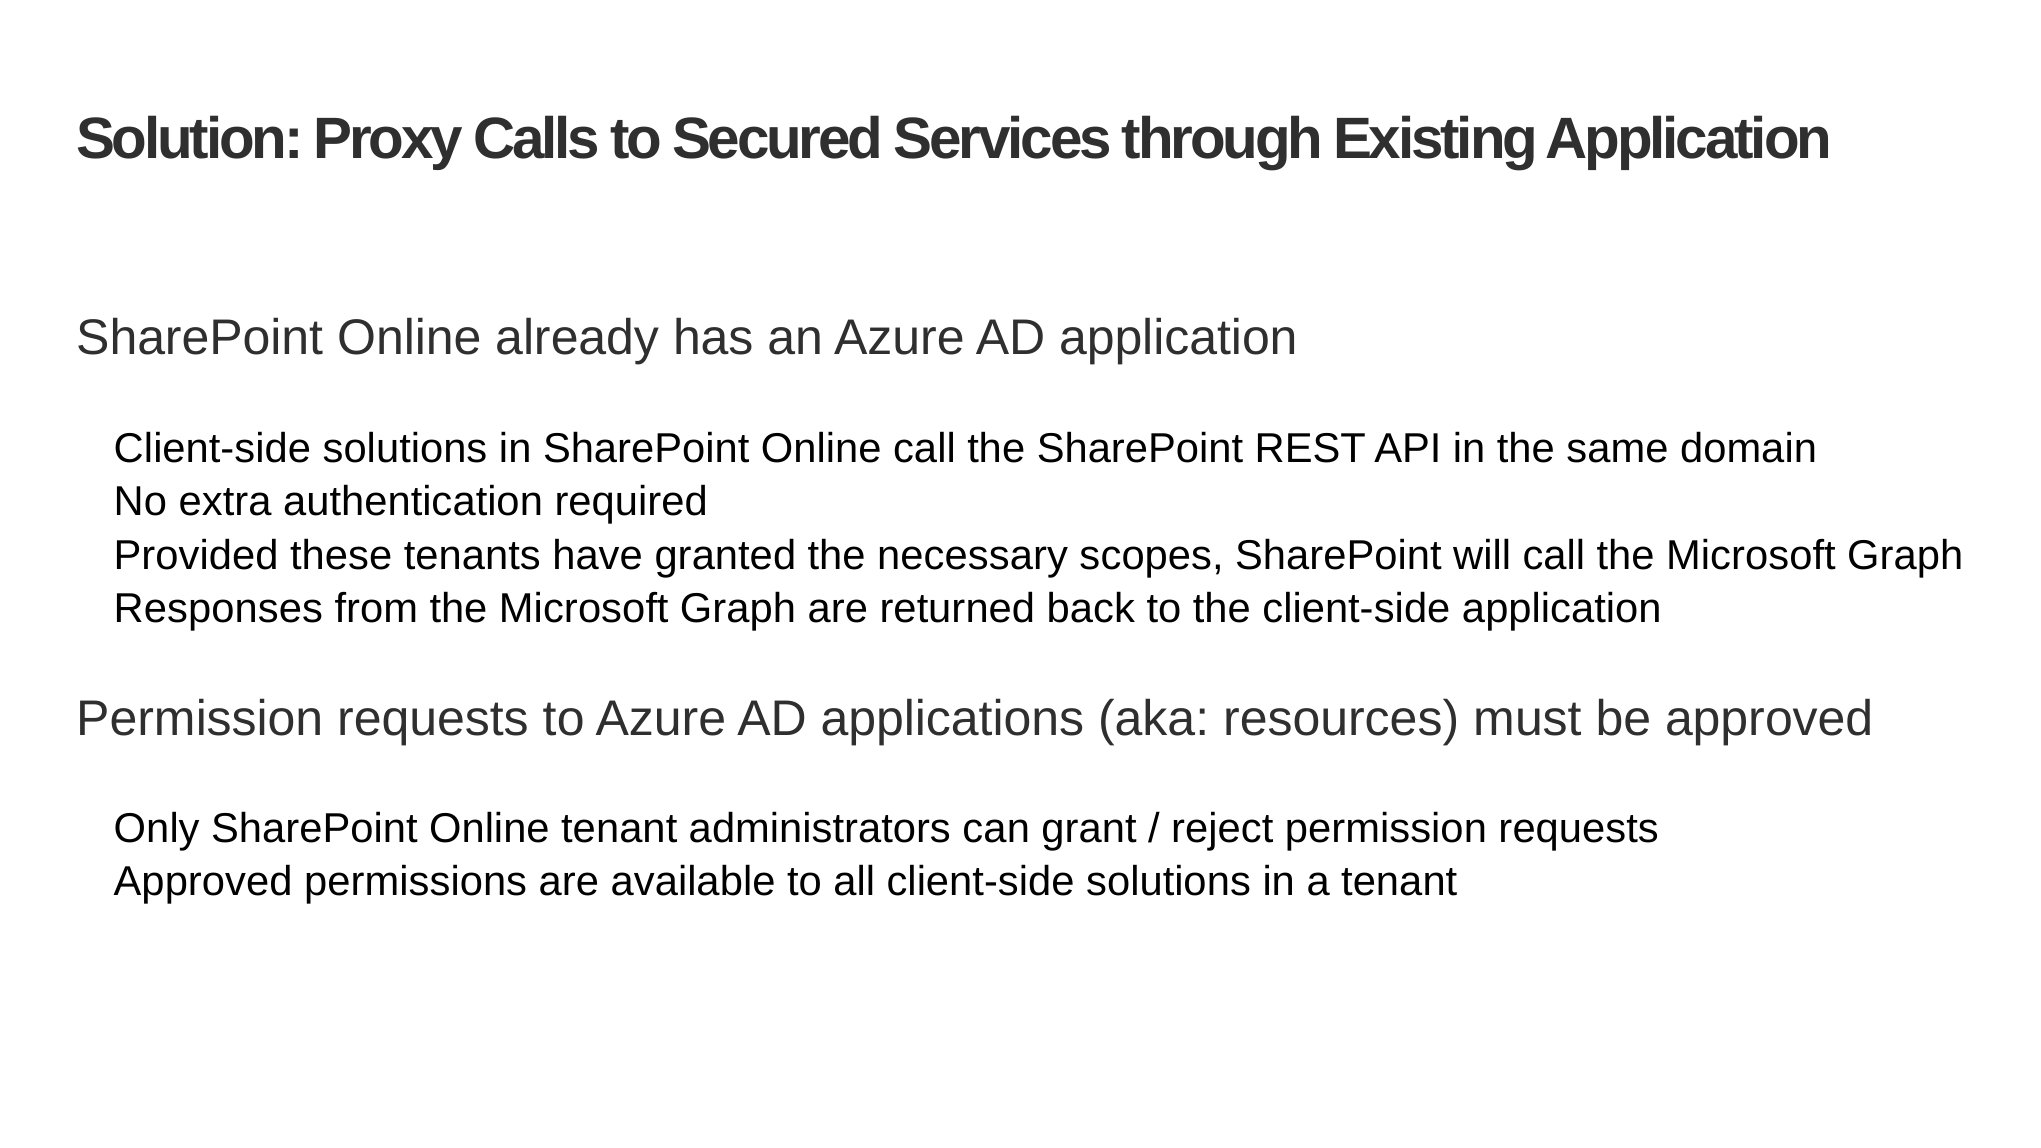

# Solution: Proxy Calls to Secured Services through Existing Application
SharePoint Online already has an Azure AD application

Client-side solutions in SharePoint Online call the SharePoint REST API in the same domain
No extra authentication required
Provided these tenants have granted the necessary scopes, SharePoint will call the Microsoft Graph
Responses from the Microsoft Graph are returned back to the client-side application

Permission requests to Azure AD applications (aka: resources) must be approved

Only SharePoint Online tenant administrators can grant / reject permission requests
Approved permissions are available to all client-side solutions in a tenant